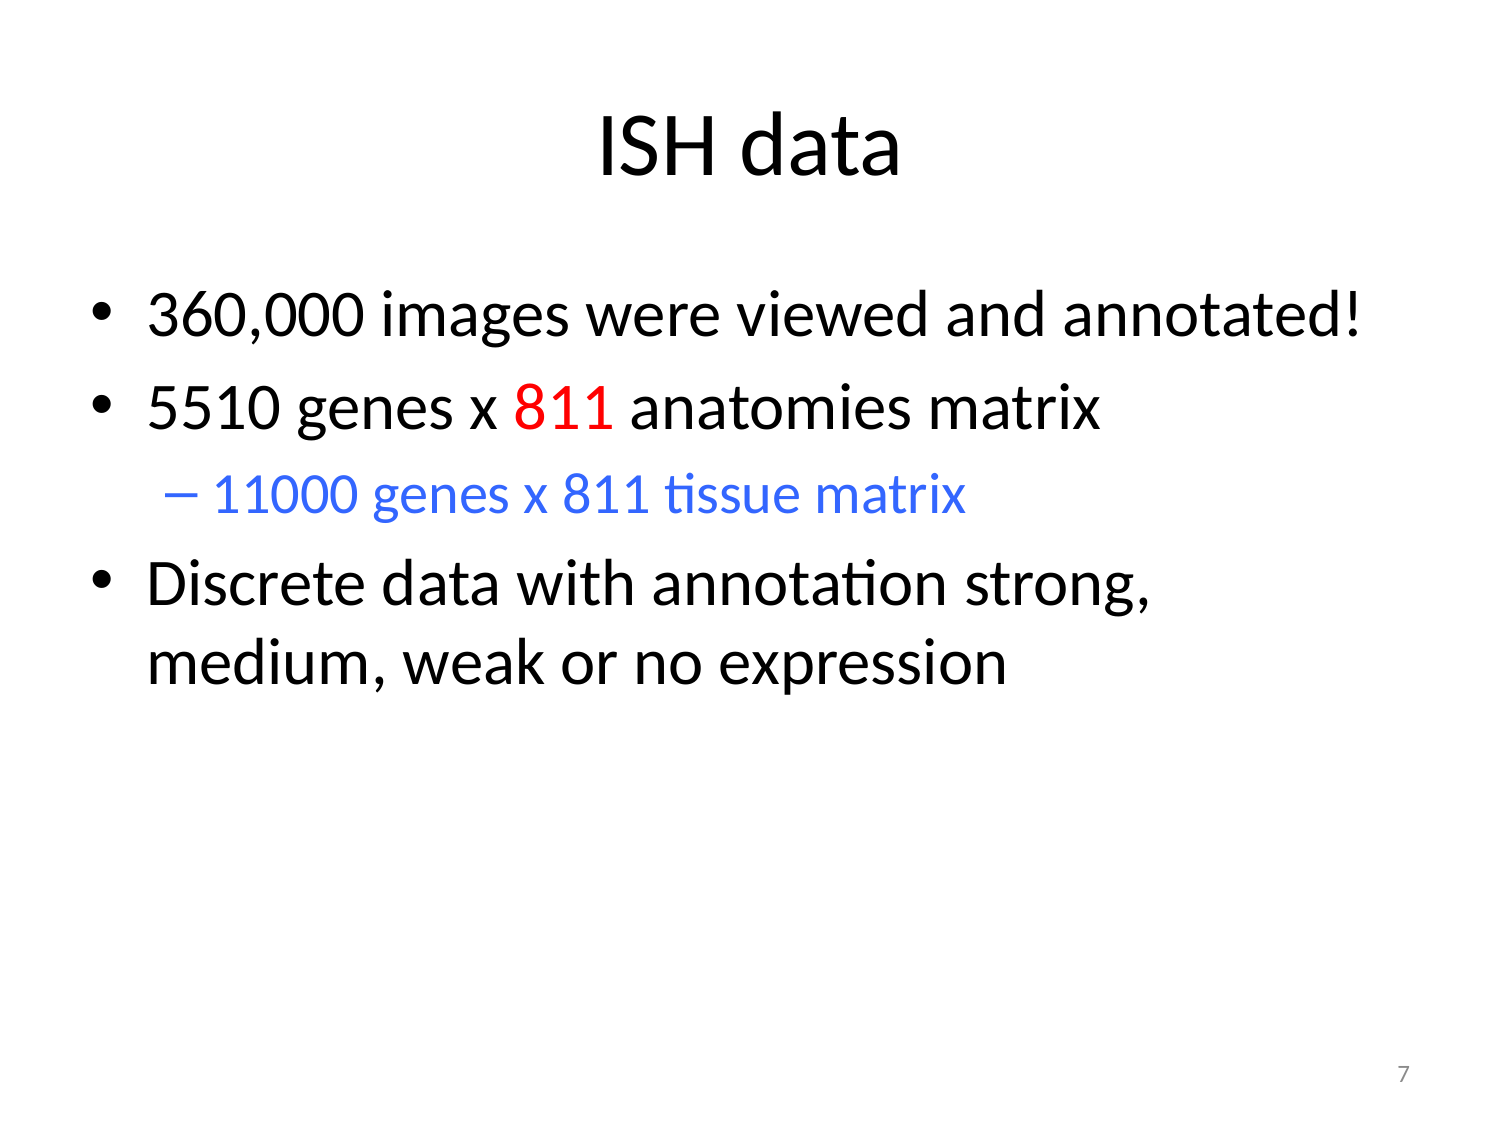

# ISH data
360,000 images were viewed and annotated!
5510 genes x 811 anatomies matrix
11000 genes x 811 tissue matrix
Discrete data with annotation strong, medium, weak or no expression

7